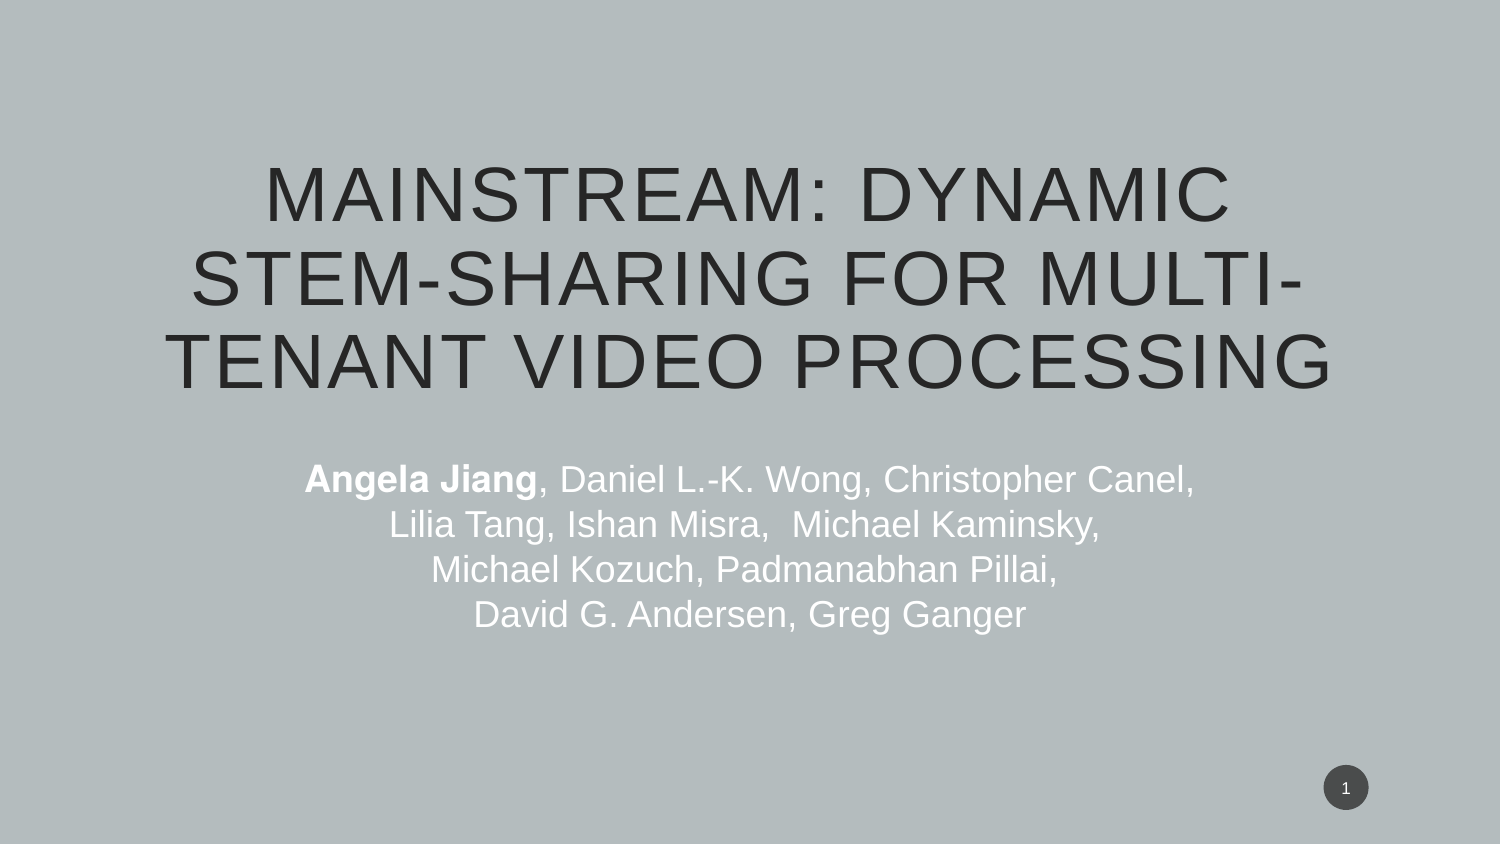

# Mainstream: Dynamic Stem-Sharing for Multi-Tenant Video Processing
Angela Jiang, Daniel L.-K. Wong, Christopher Canel,
Lilia Tang, Ishan Misra,  Michael Kaminsky,
Michael Kozuch, Padmanabhan Pillai,
David G. Andersen, Greg Ganger

1